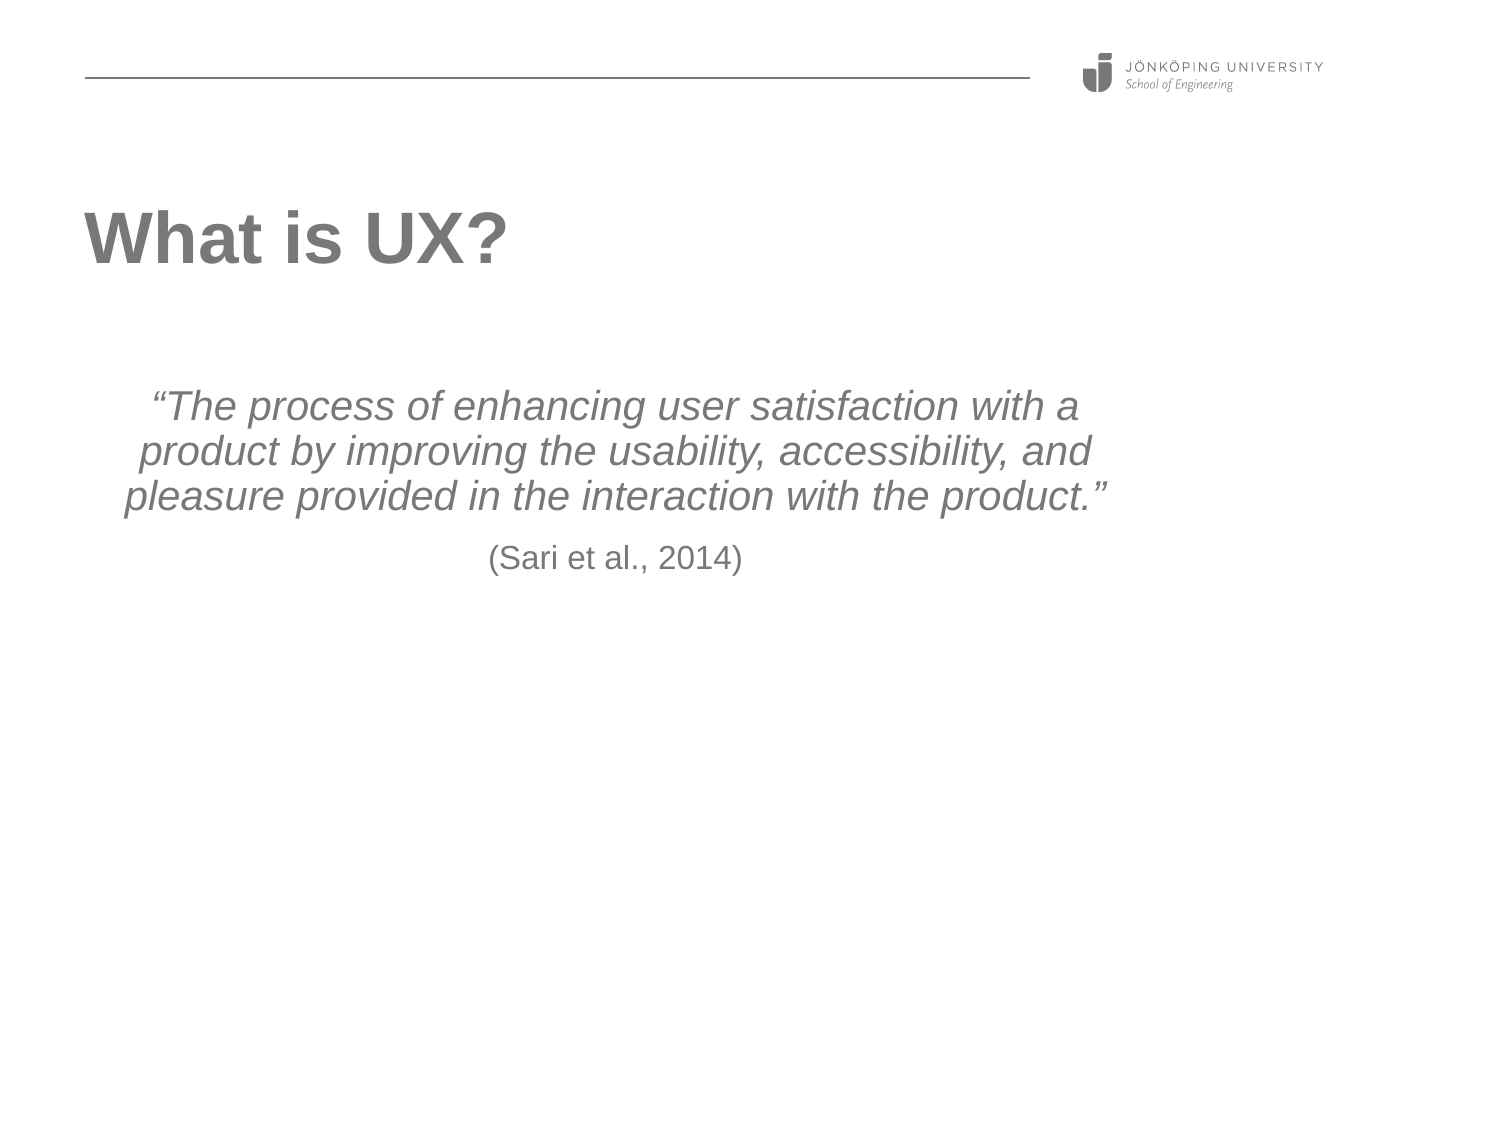

# What is UX?
“The process of enhancing user satisfaction with a product by improving the usability, accessibility, and pleasure provided in the interaction with the product.”
(Sari et al., 2014)